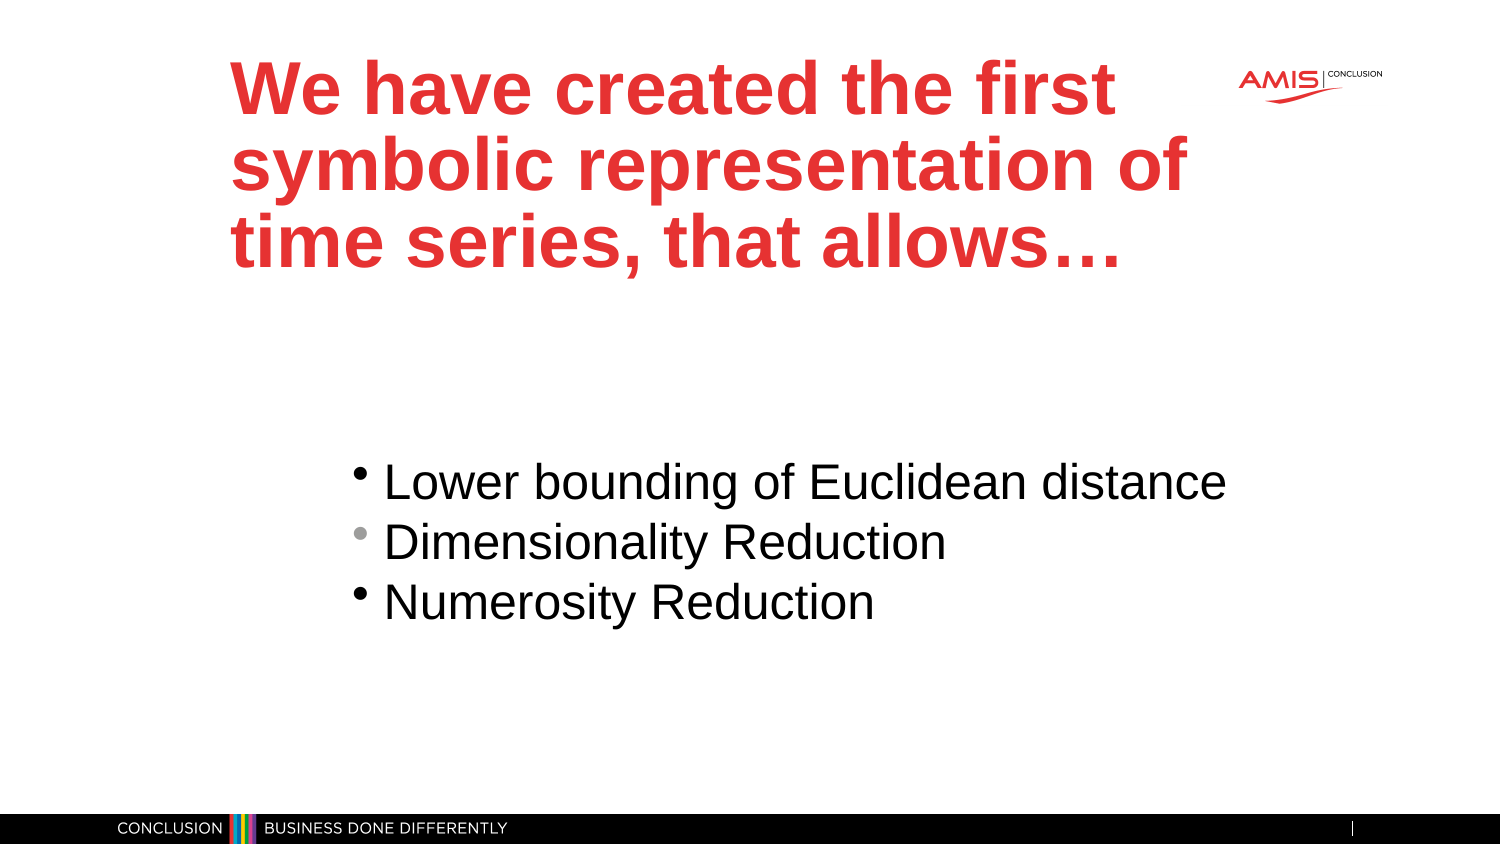

# We have created the first symbolic representation of time series, that allows…
 Lower bounding of Euclidean distance
 Dimensionality Reduction
 Numerosity Reduction